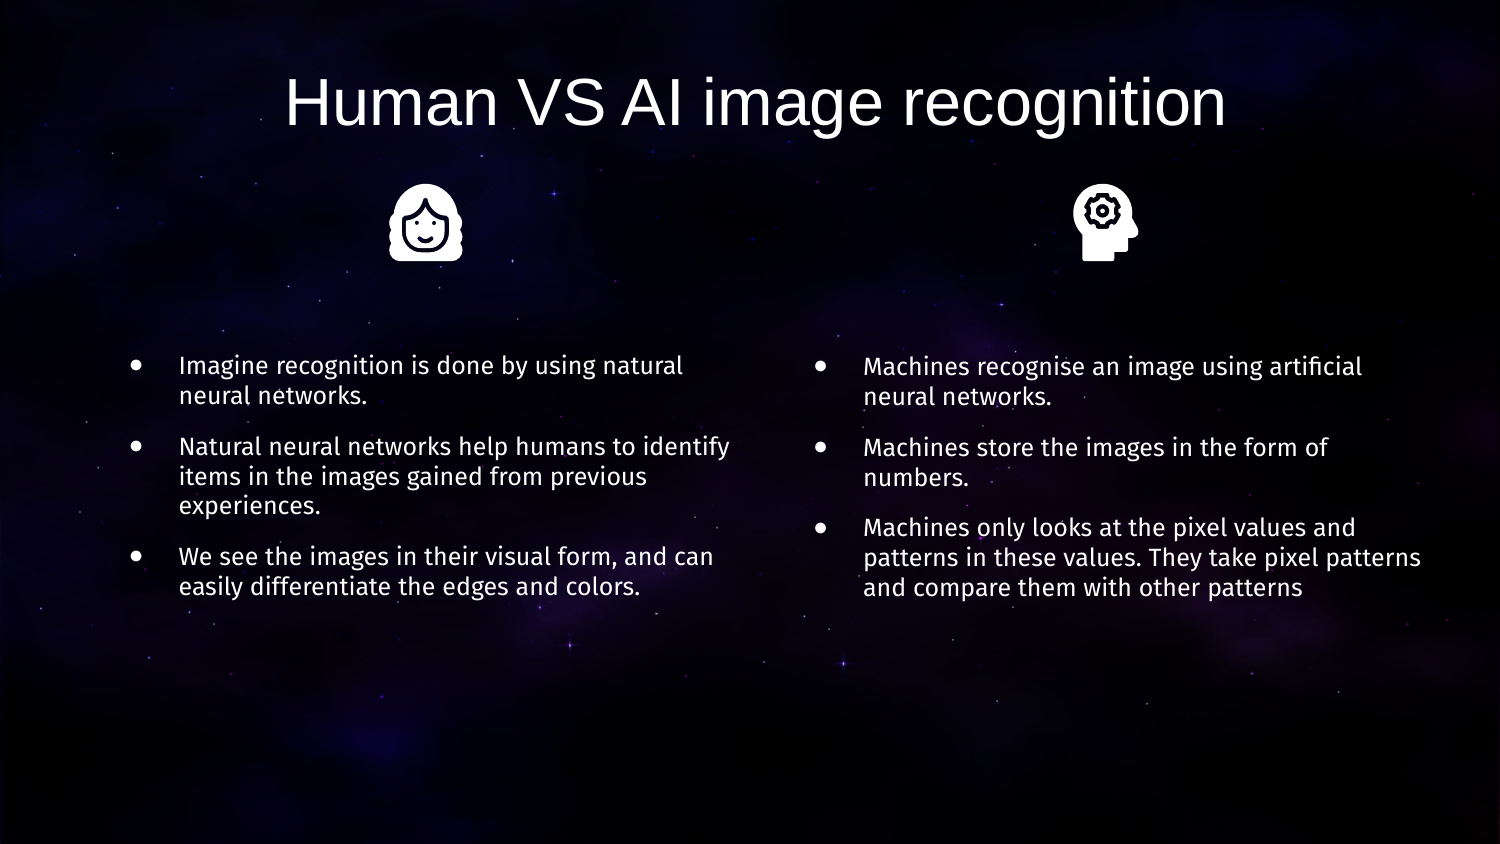

# Human VS AI image recognition

Imagine recognition is done by using natural neural networks.
Natural neural networks help humans to identify items in the images gained from previous experiences.
We see the images in their visual form, and can easily differentiate the edges and colors.

Machines recognise an image using artificial neural networks.
Machines store the images in the form of numbers.
Machines only looks at the pixel values and patterns in these values. They take pixel patterns and compare them with other patterns